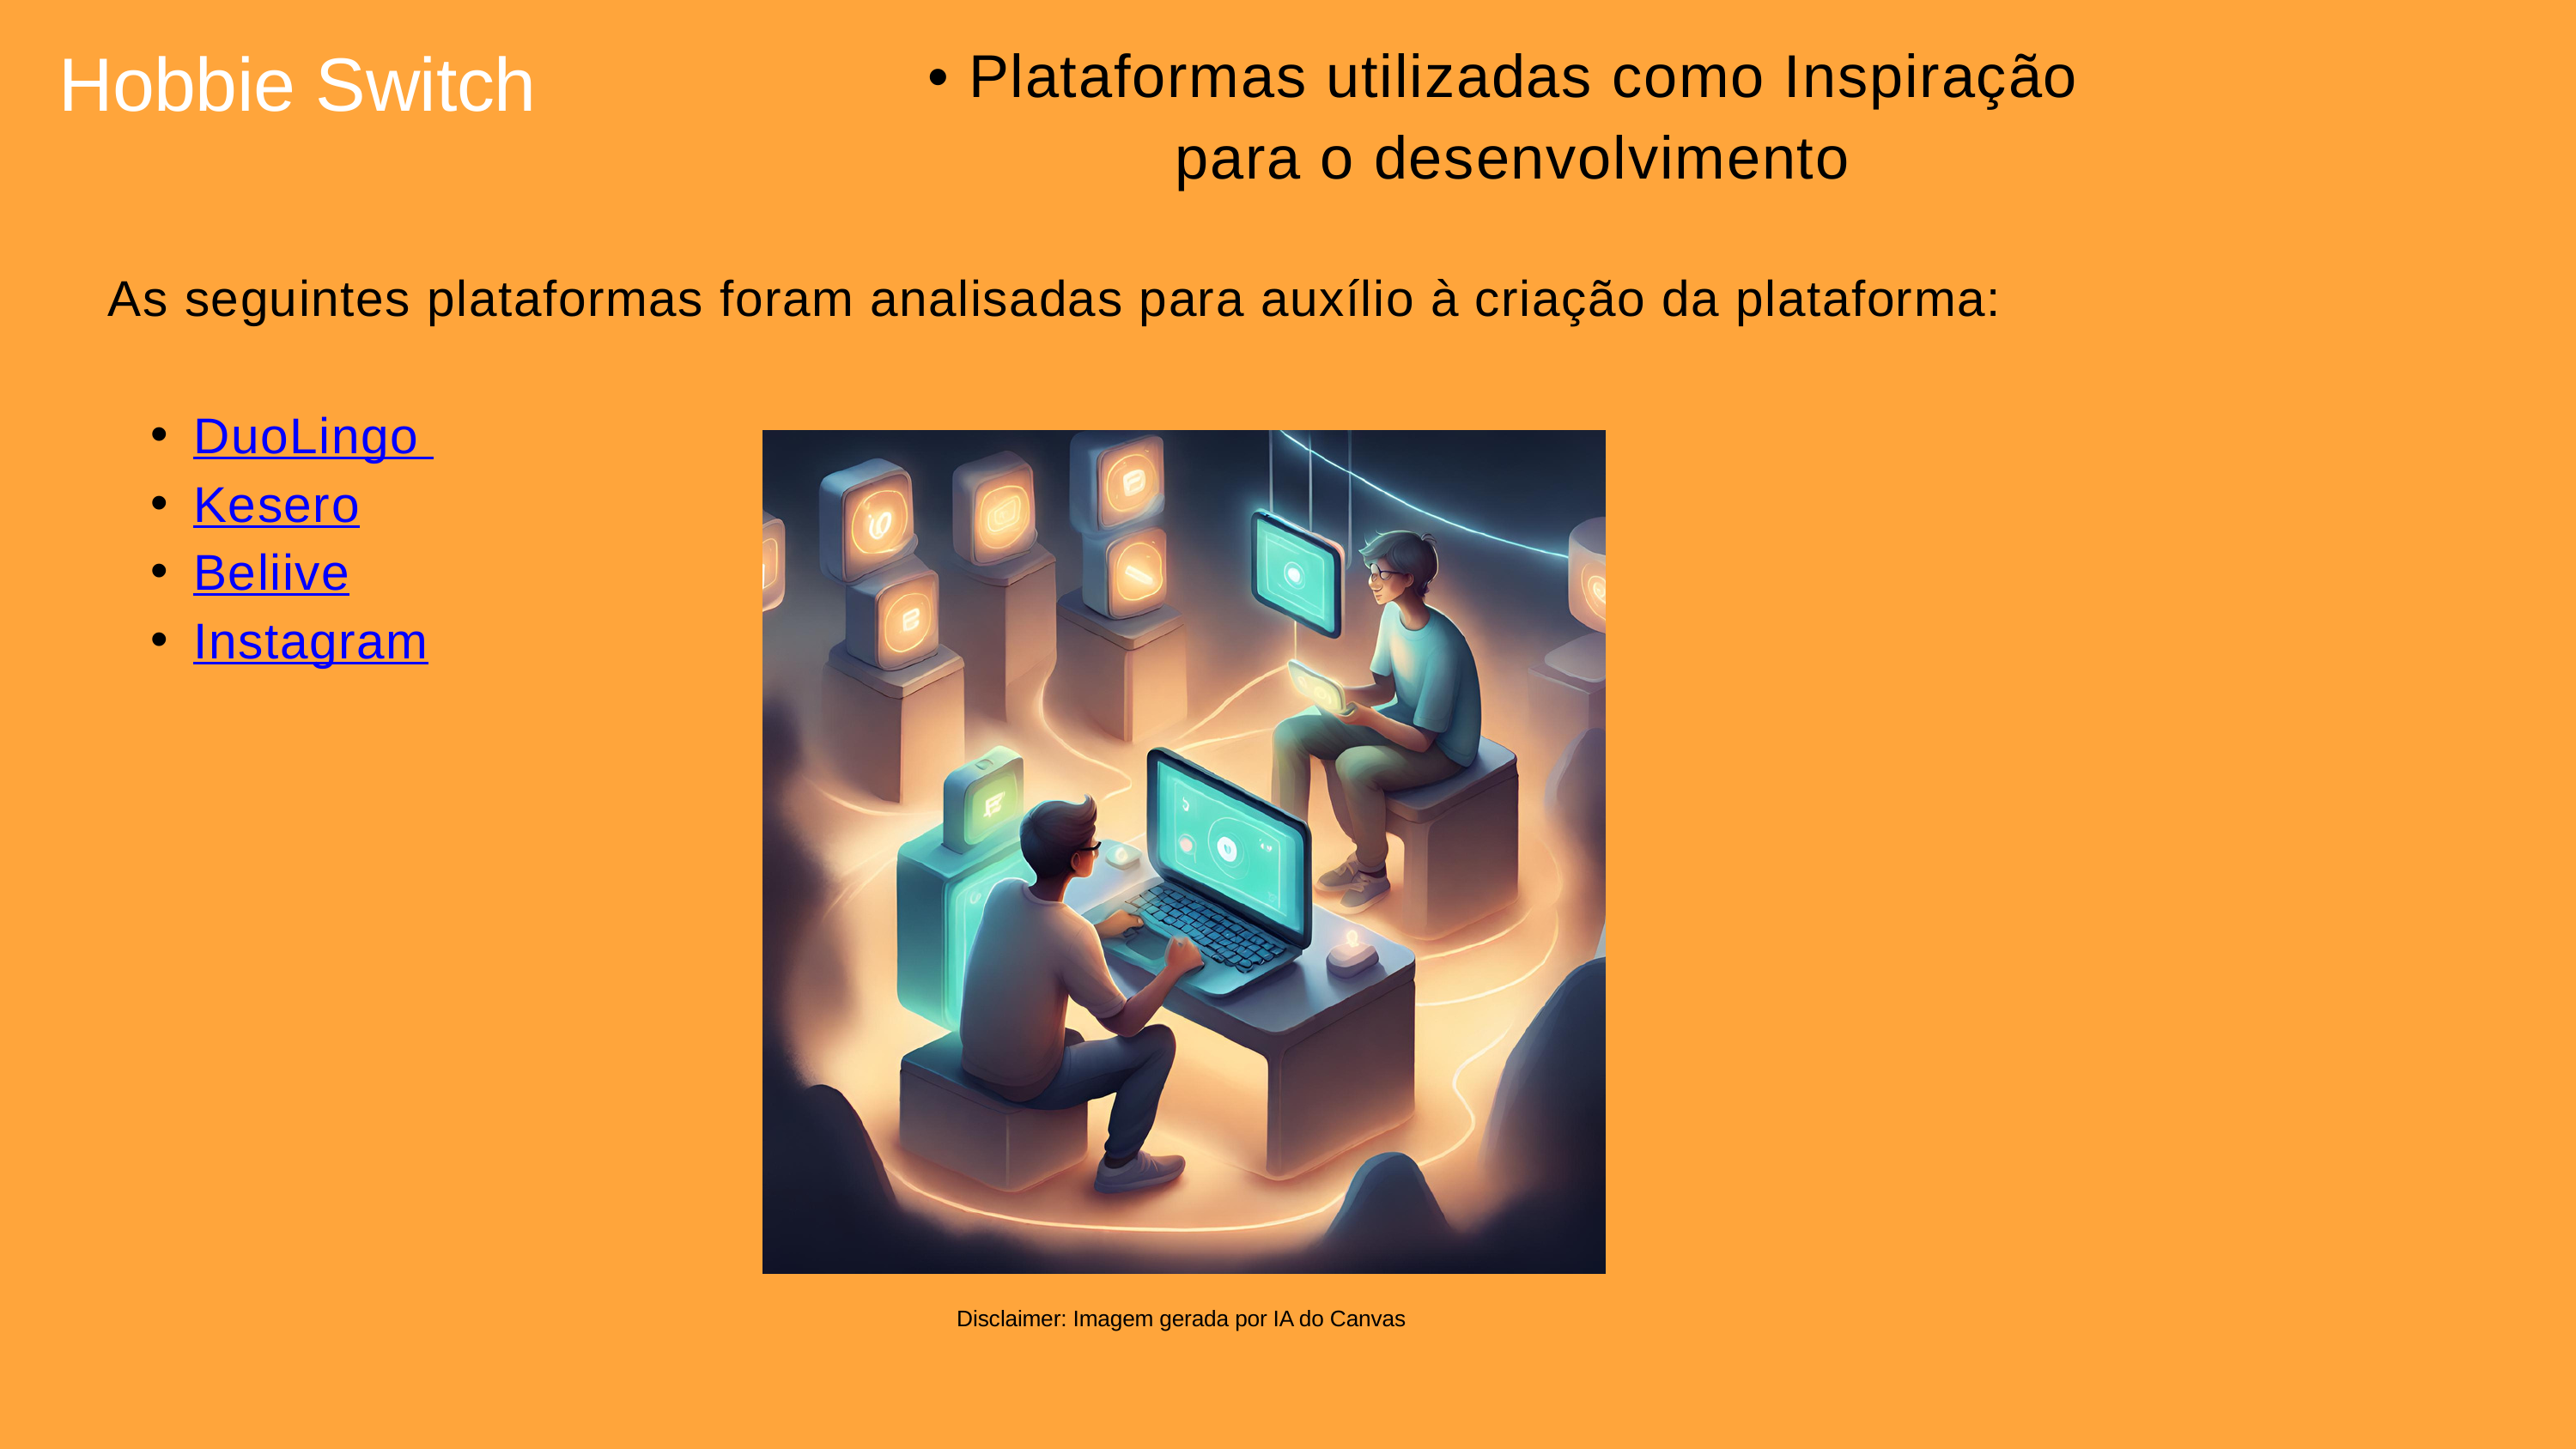

• Plataformas utilizadas como Inspiração
para o desenvolvimento
Hobbie Switch
As seguintes plataformas foram analisadas para auxílio à criação da plataforma:

DuoLingo
Kesero
Beliive
Instagram

Disclaimer: Imagem gerada por IA do Canvas